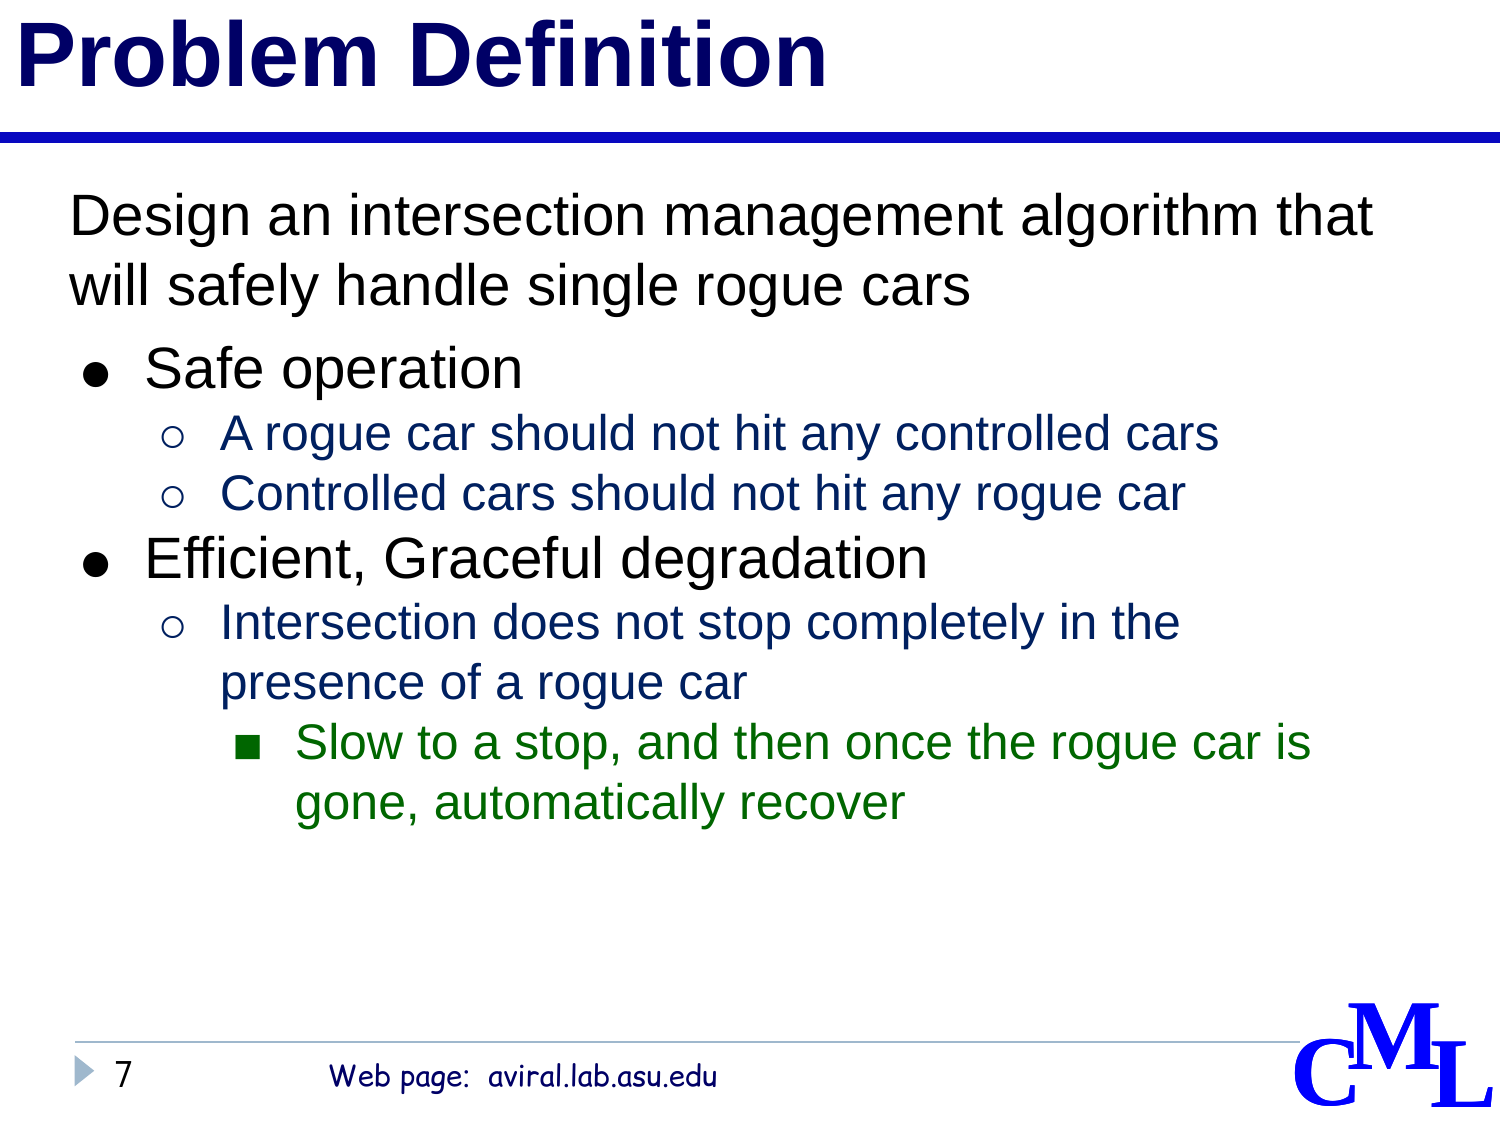

# Problem Definition
Design an intersection management algorithm that will safely handle single rogue cars
Safe operation
A rogue car should not hit any controlled cars
Controlled cars should not hit any rogue car
Efficient, Graceful degradation
Intersection does not stop completely in the presence of a rogue car
Slow to a stop, and then once the rogue car is gone, automatically recover
7